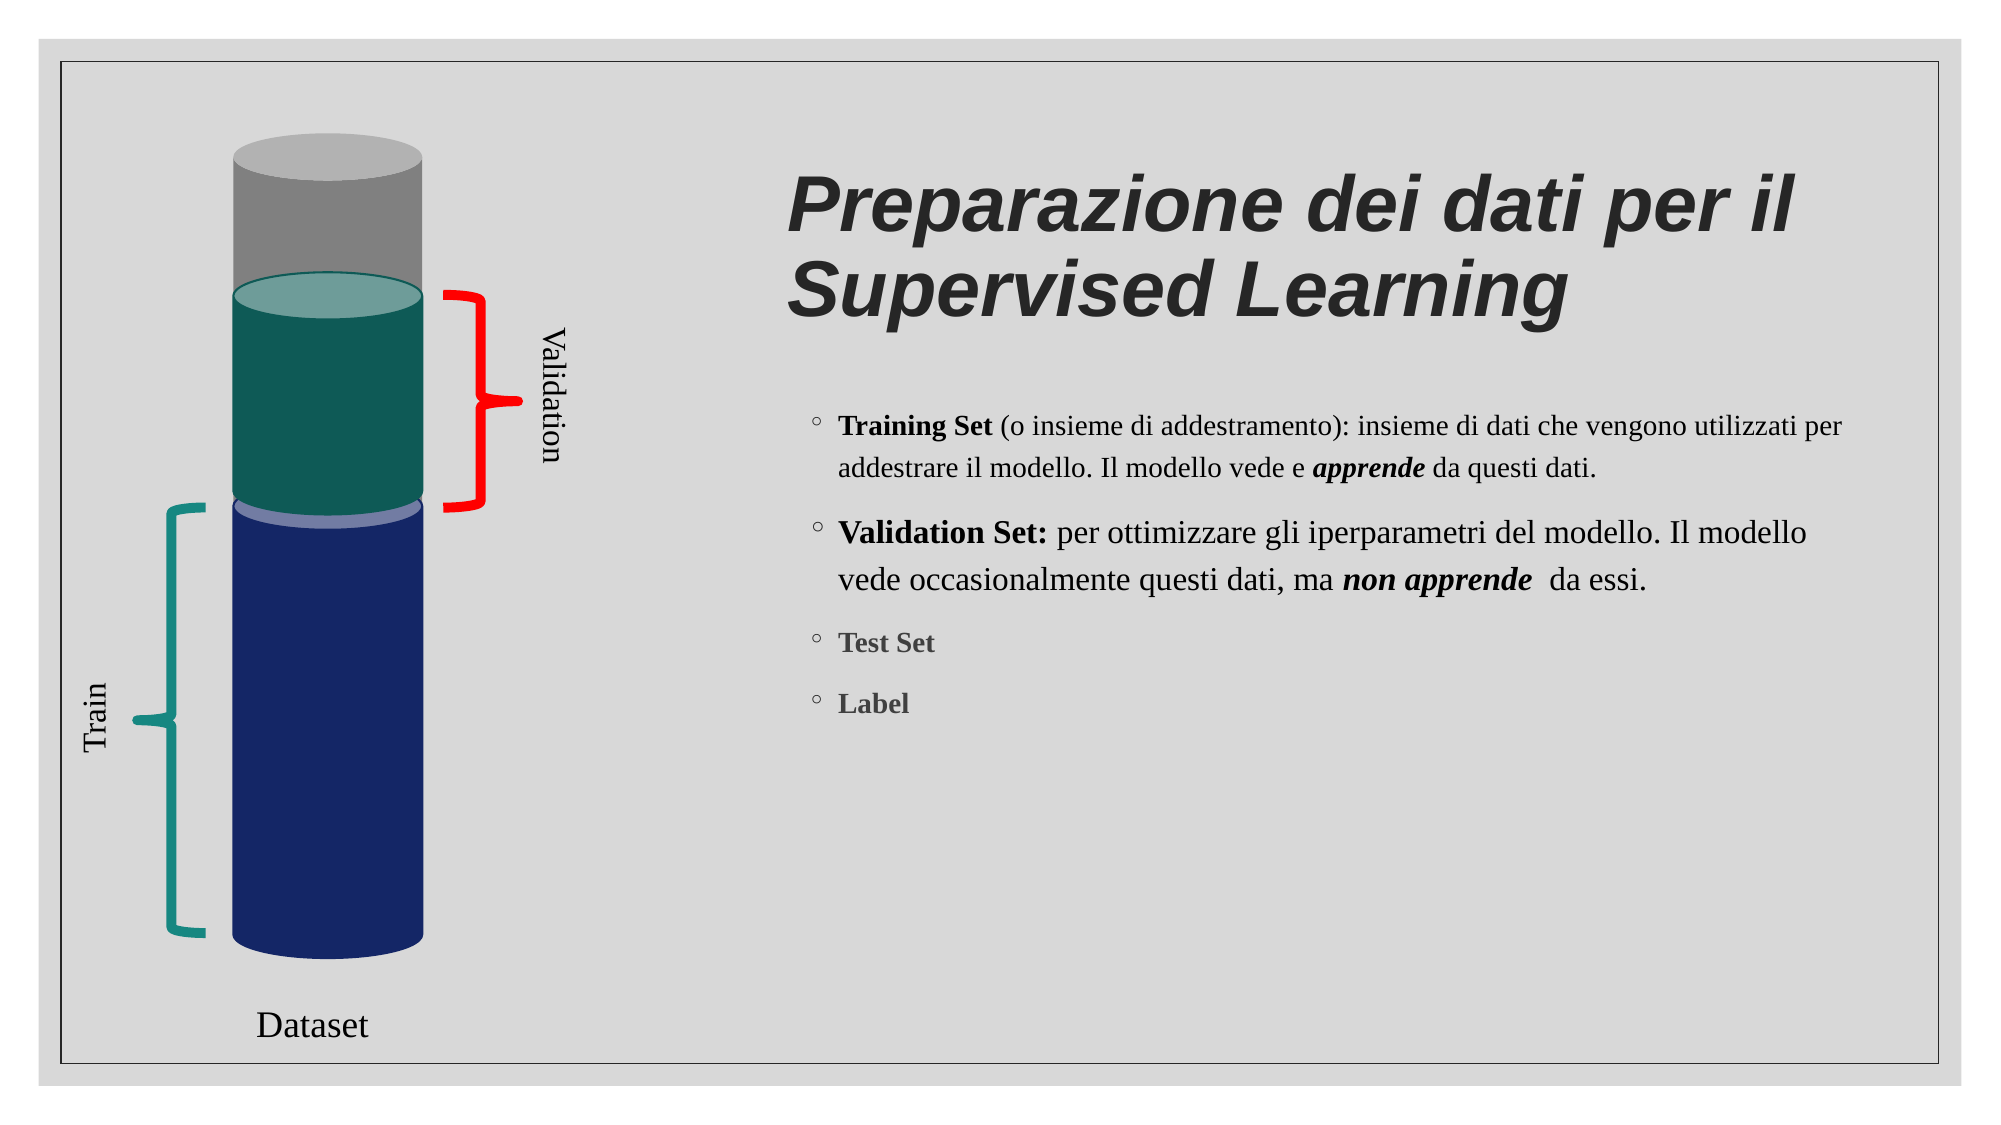

# Preparazione dei dati per il Supervised Learning

Validation
Training Set (o insieme di addestramento): insieme di dati che vengono utilizzati per addestrare il modello. Il modello vede e apprende da questi dati.
Validation Set: per ottimizzare gli iperparametri del modello. Il modello vede occasionalmente questi dati, ma non apprende  da essi.
Test Set
Label

Train
Dataset